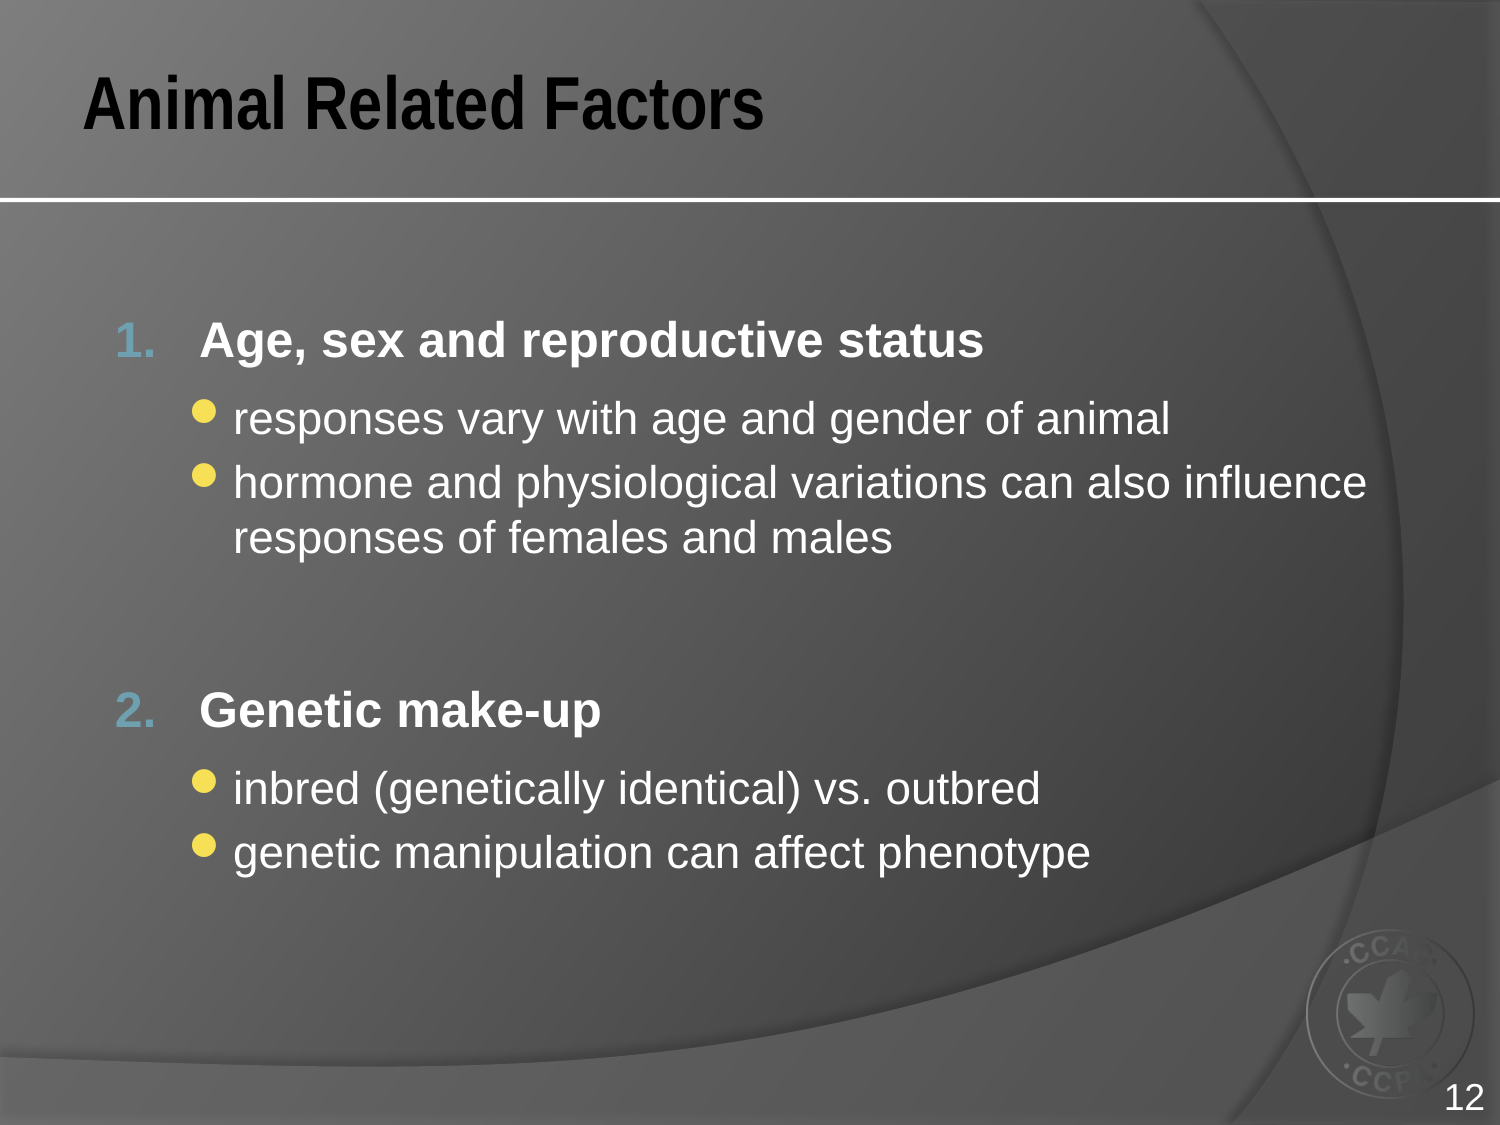

# Animal Related Factors
1.	Age, sex and reproductive status
responses vary with age and gender of animal
hormone and physiological variations can also influence responses of females and males

2.	Genetic make-up
inbred (genetically identical) vs. outbred
genetic manipulation can affect phenotype

12